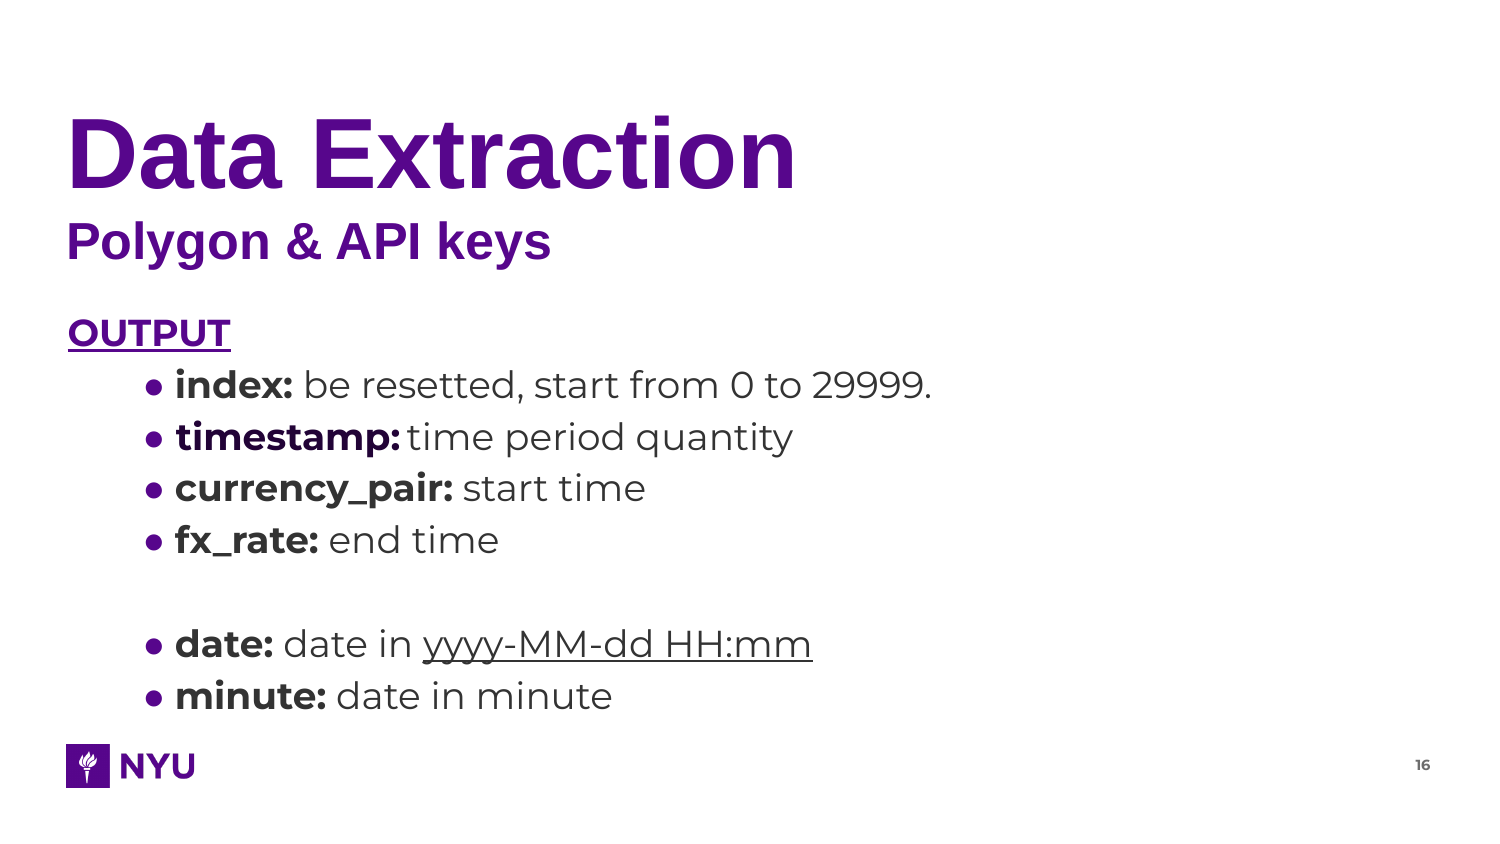

# Data Extraction
Polygon & API keys
OUTPUT
● index: be resetted, start from 0 to 29999.
● timestamp: time period quantity
● currency_pair: start time
● fx_rate: end time

● date: date in yyyy-MM-dd HH:mm
● minute: date in minute